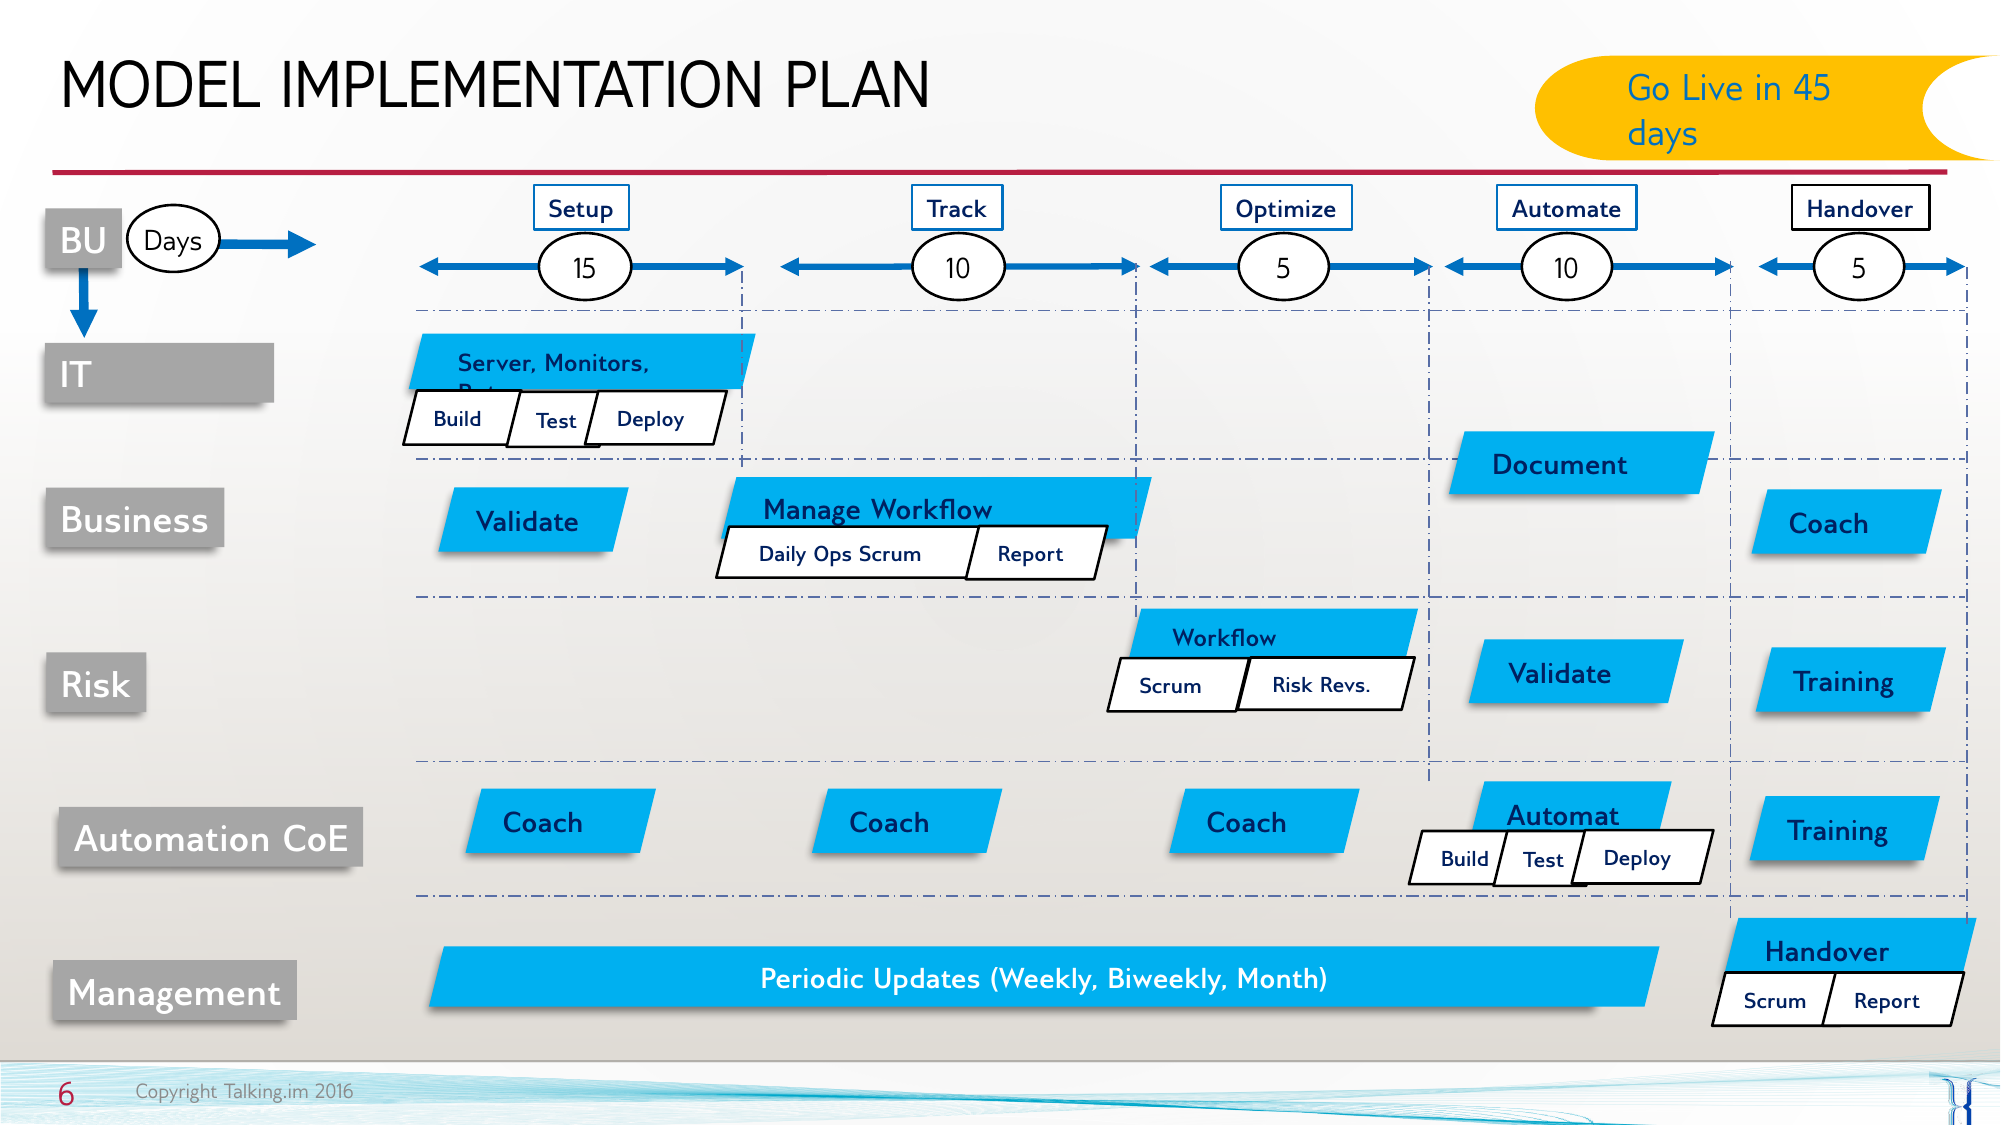

# Model Implementation Plan
Go Live in 45 days
Setup
Track
Optimize
Automate
Handover
Days
BU
15
10
5
10
5
Server, Monitors, Bots
IT
Build
Deploy
Test
Document
Manage Workflow Tracking
Validate
Business
Coach
Report
Daily Ops Scrum
Workflow Reviews
Validate
Training
Risk
Risk Revs.
Scrum
Automate
Coach
Coach
Coach
Training
Automation CoE
Deploy
Build
Test
Handover
Periodic Updates (Weekly, Biweekly, Month)
Management
Scrum
Report
Copyright Talking.im 2016
6